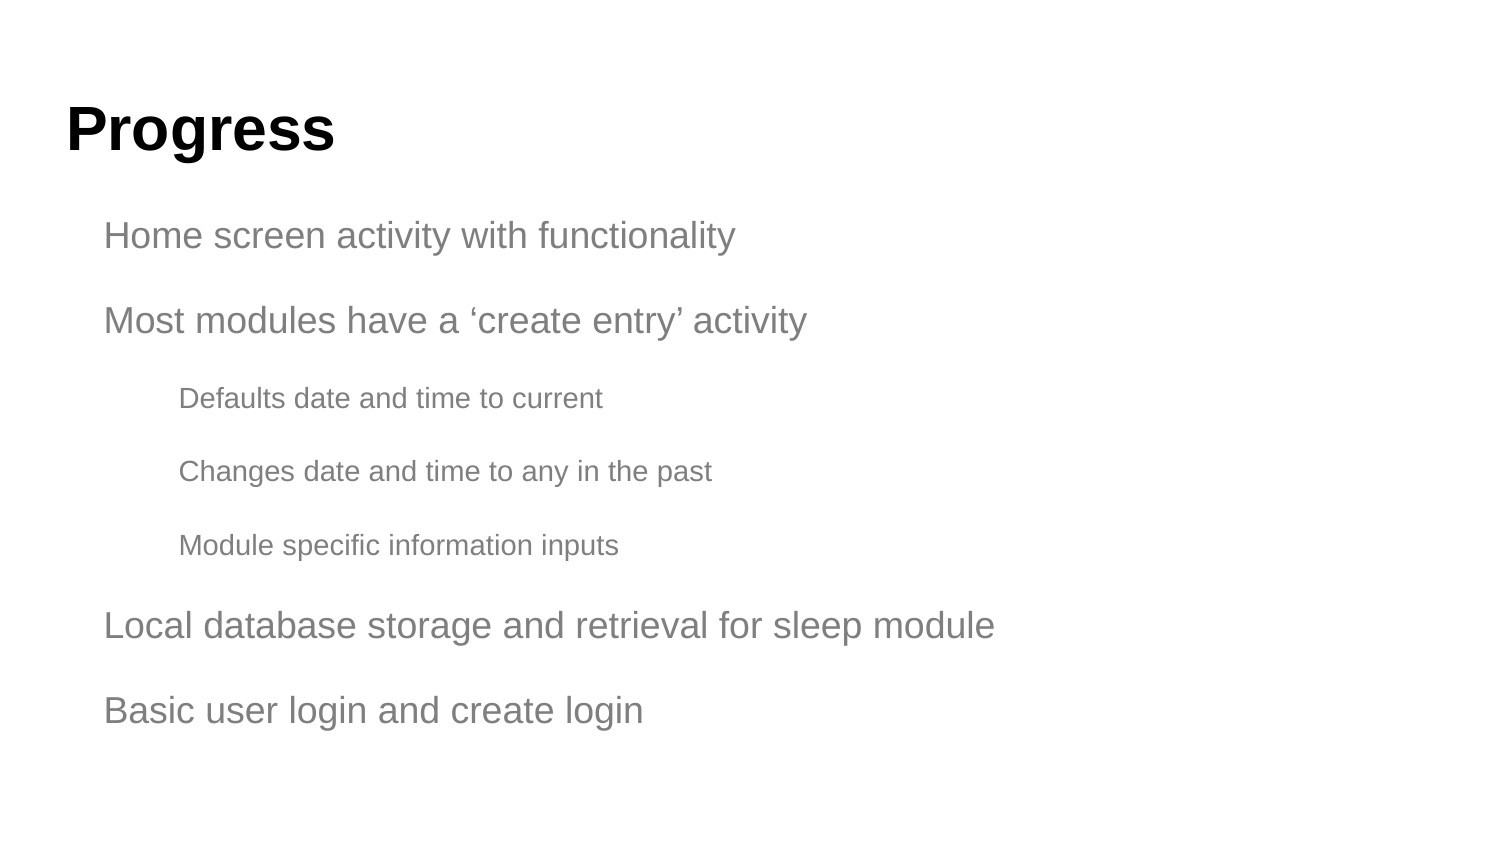

# Progress
Home screen activity with functionality
Most modules have a ‘create entry’ activity
Defaults date and time to current
Changes date and time to any in the past
Module specific information inputs
Local database storage and retrieval for sleep module
Basic user login and create login